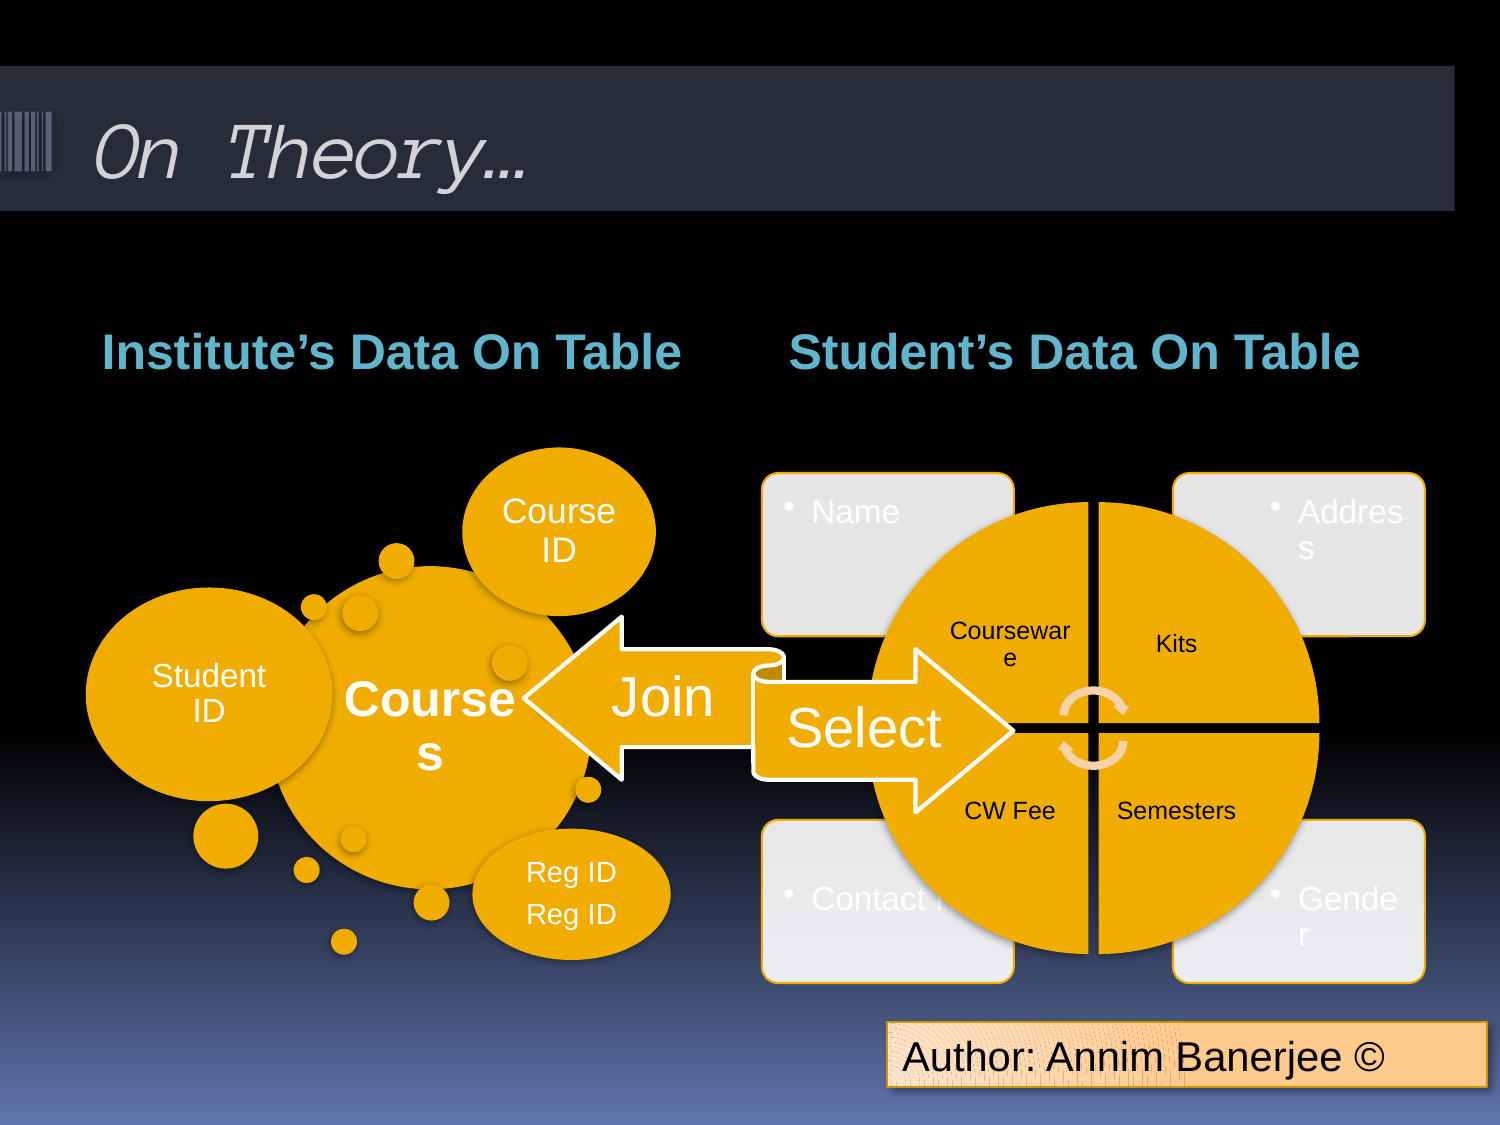

# On Theory…
Institute’s Data On Table
Student’s Data On Table
Courses
Student ID
Course ID
Reg ID
Reg ID
Gender
Contact No
Address
Name
Courseware
Kits
Semesters
CW Fee
Join
Select
Author: Annim Banerjee ©